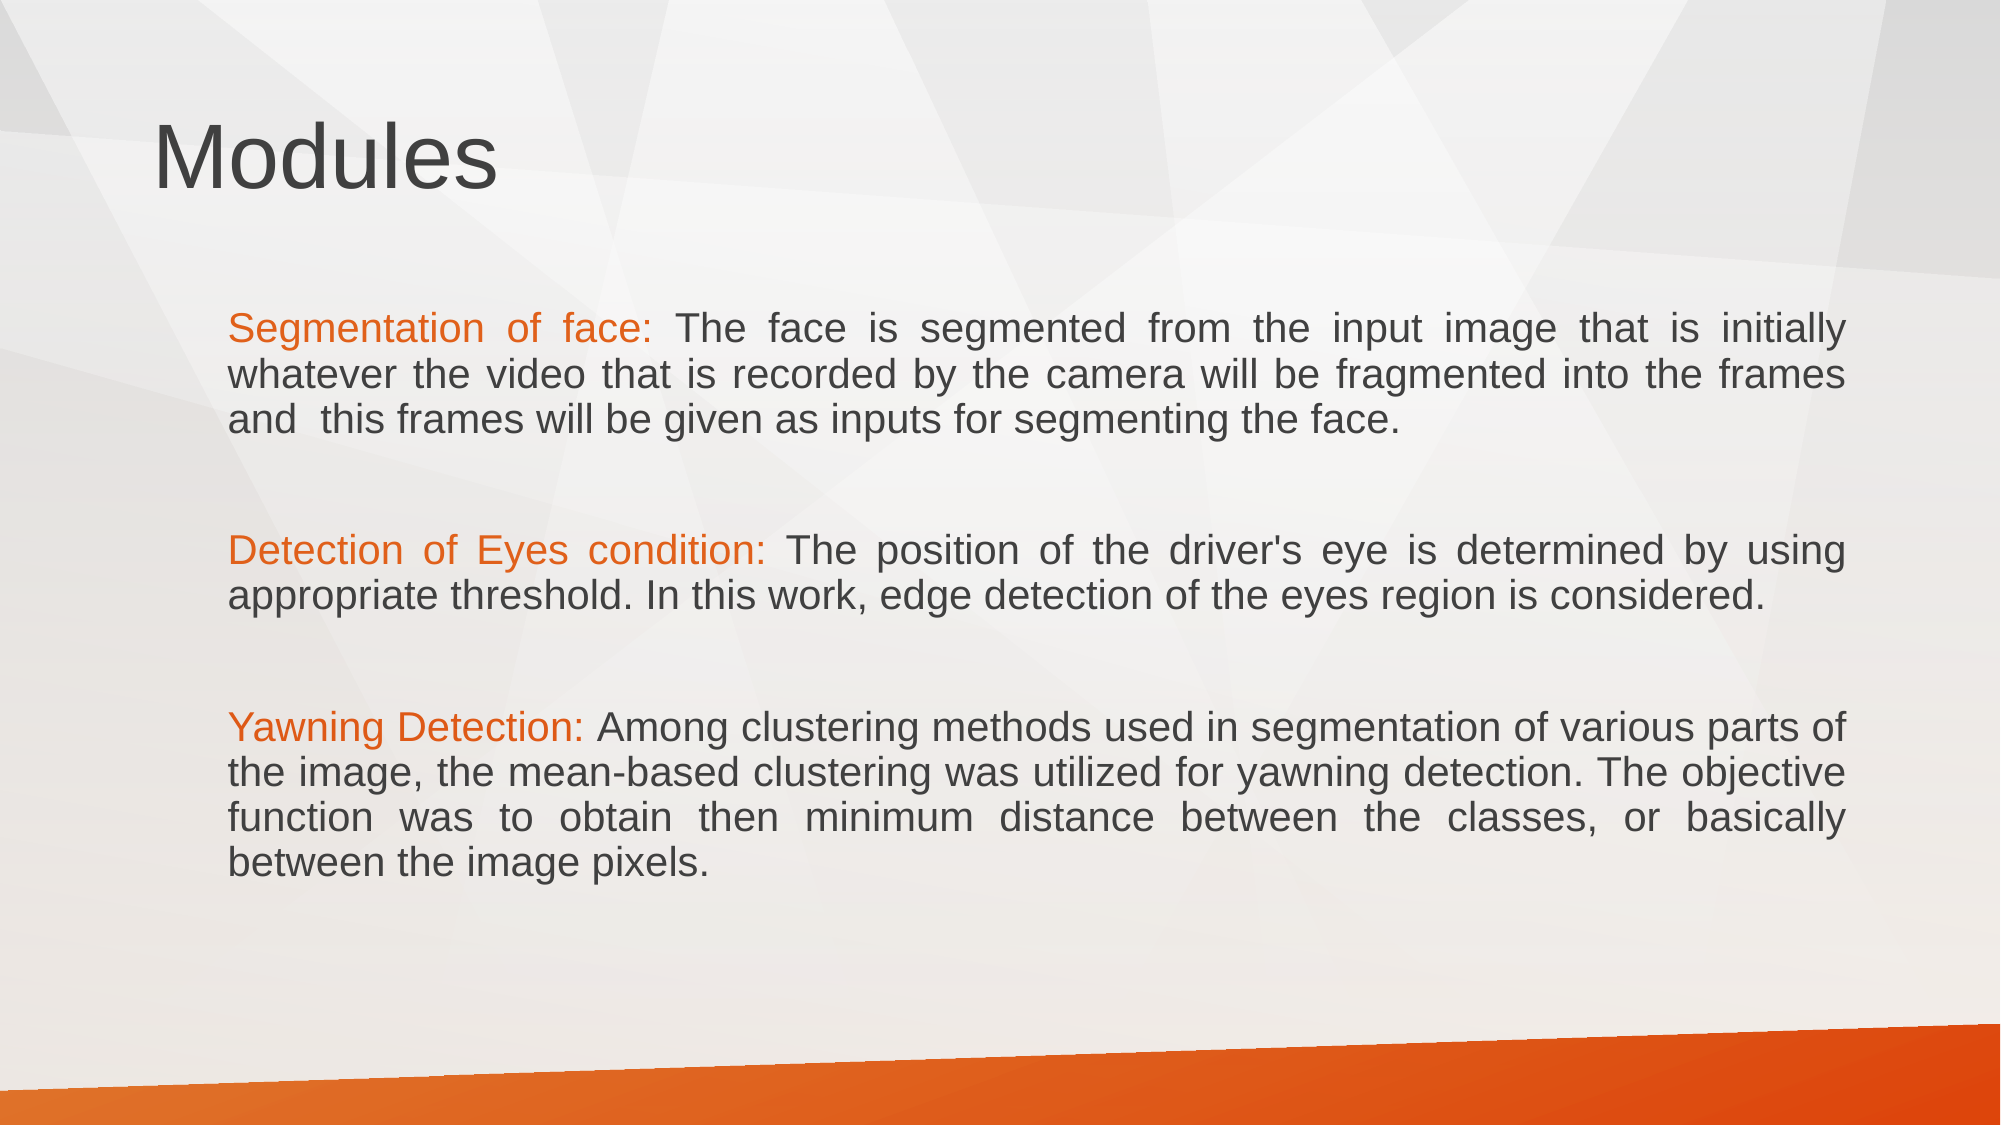

# Modules
Segmentation of face: The face is segmented from the input image that is initially whatever the video that is recorded by the camera will be fragmented into the frames and  this frames will be given as inputs for segmenting the face.

Detection of Eyes condition: The position of the driver's eye is determined by using appropriate threshold. In this work, edge detection of the eyes region is considered.

Yawning Detection: Among clustering methods used in segmentation of various parts of the image, the mean-based clustering was utilized for yawning detection. The objective function was to obtain then minimum distance between the classes, or basically between the image pixels.